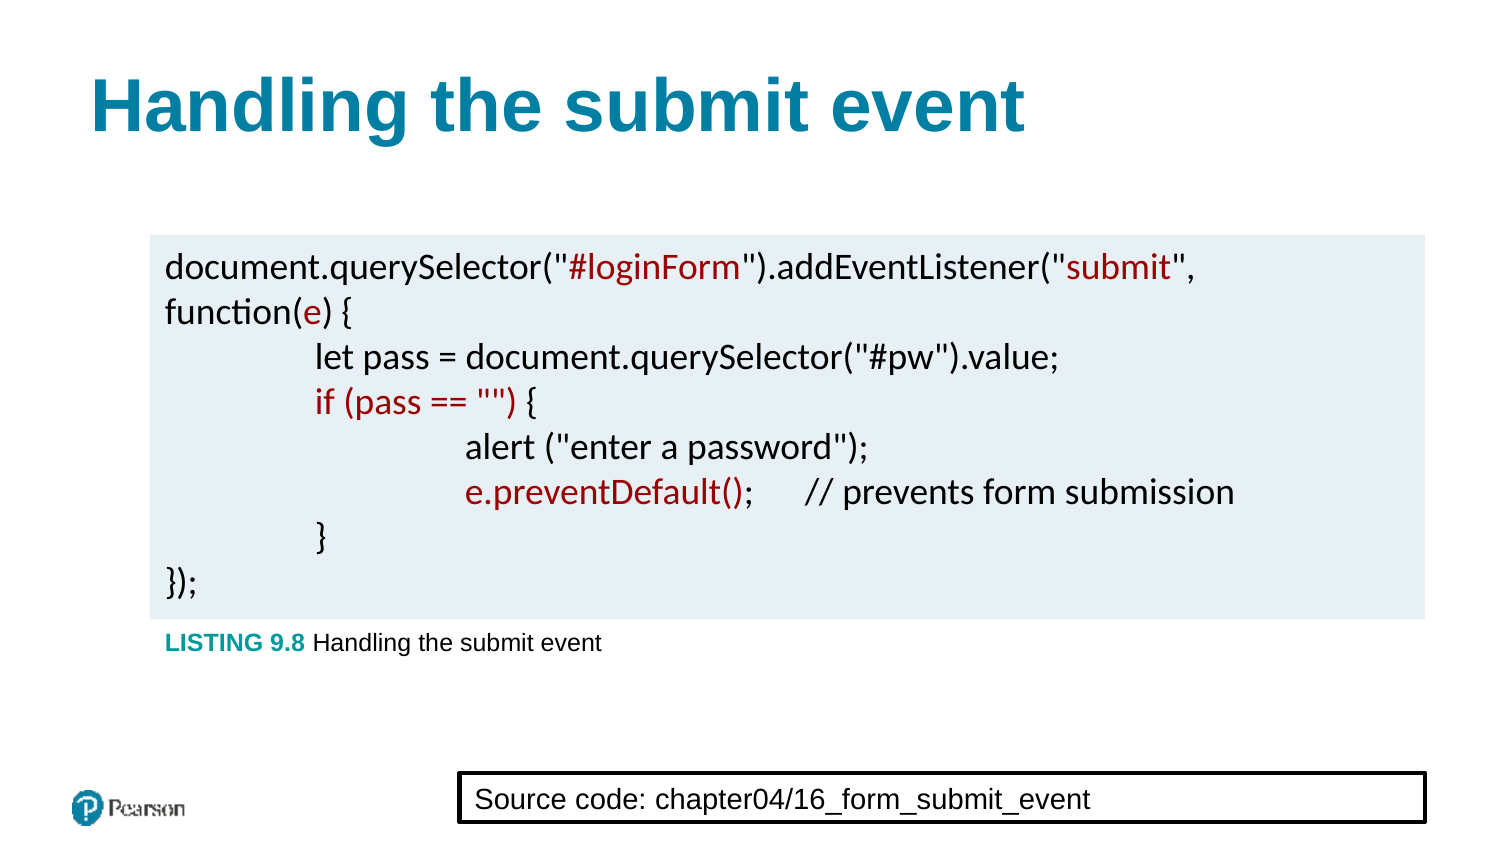

# Handling the submit event
document.querySelector("#loginForm").addEventListener("submit",
function(e) {
	let pass = document.querySelector("#pw").value;
	if (pass == "") {
		alert ("enter a password");
		e.preventDefault();      // prevents form submission
	}
});
LISTING 9.8 Handling the submit event
Source code: chapter04/16_form_submit_event